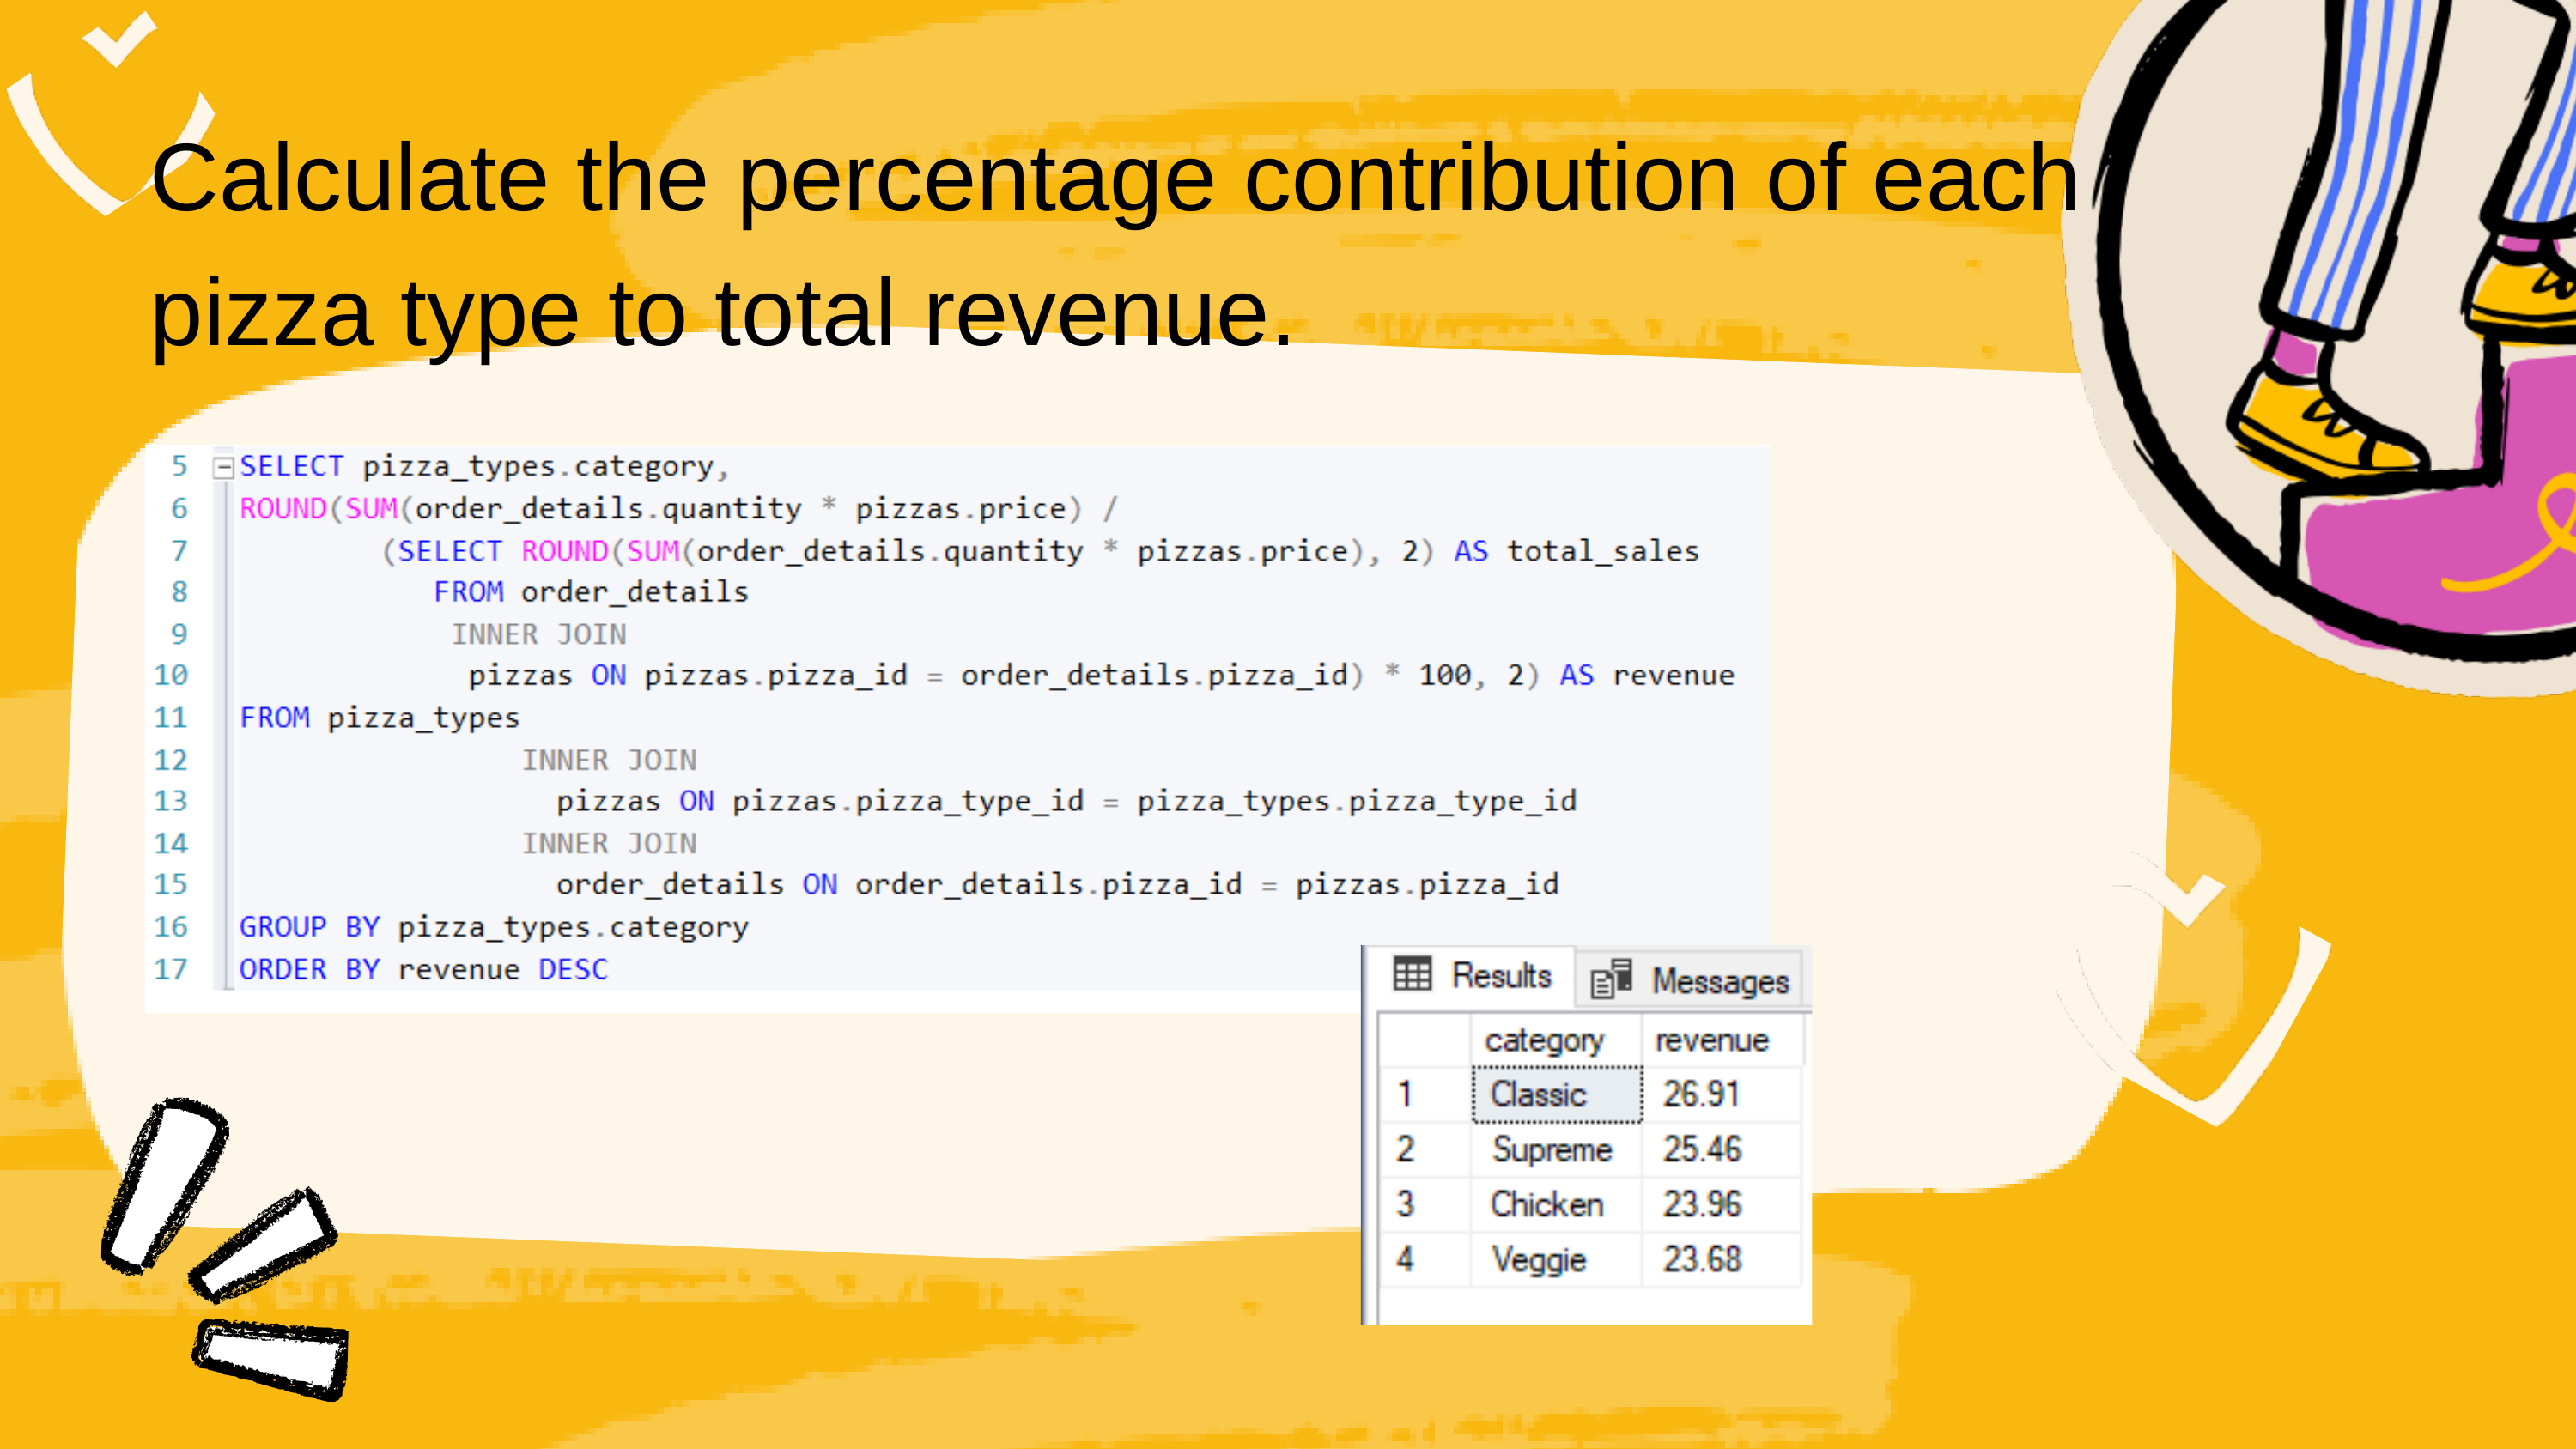

Calculate the percentage contribution of each pizza type to total revenue.